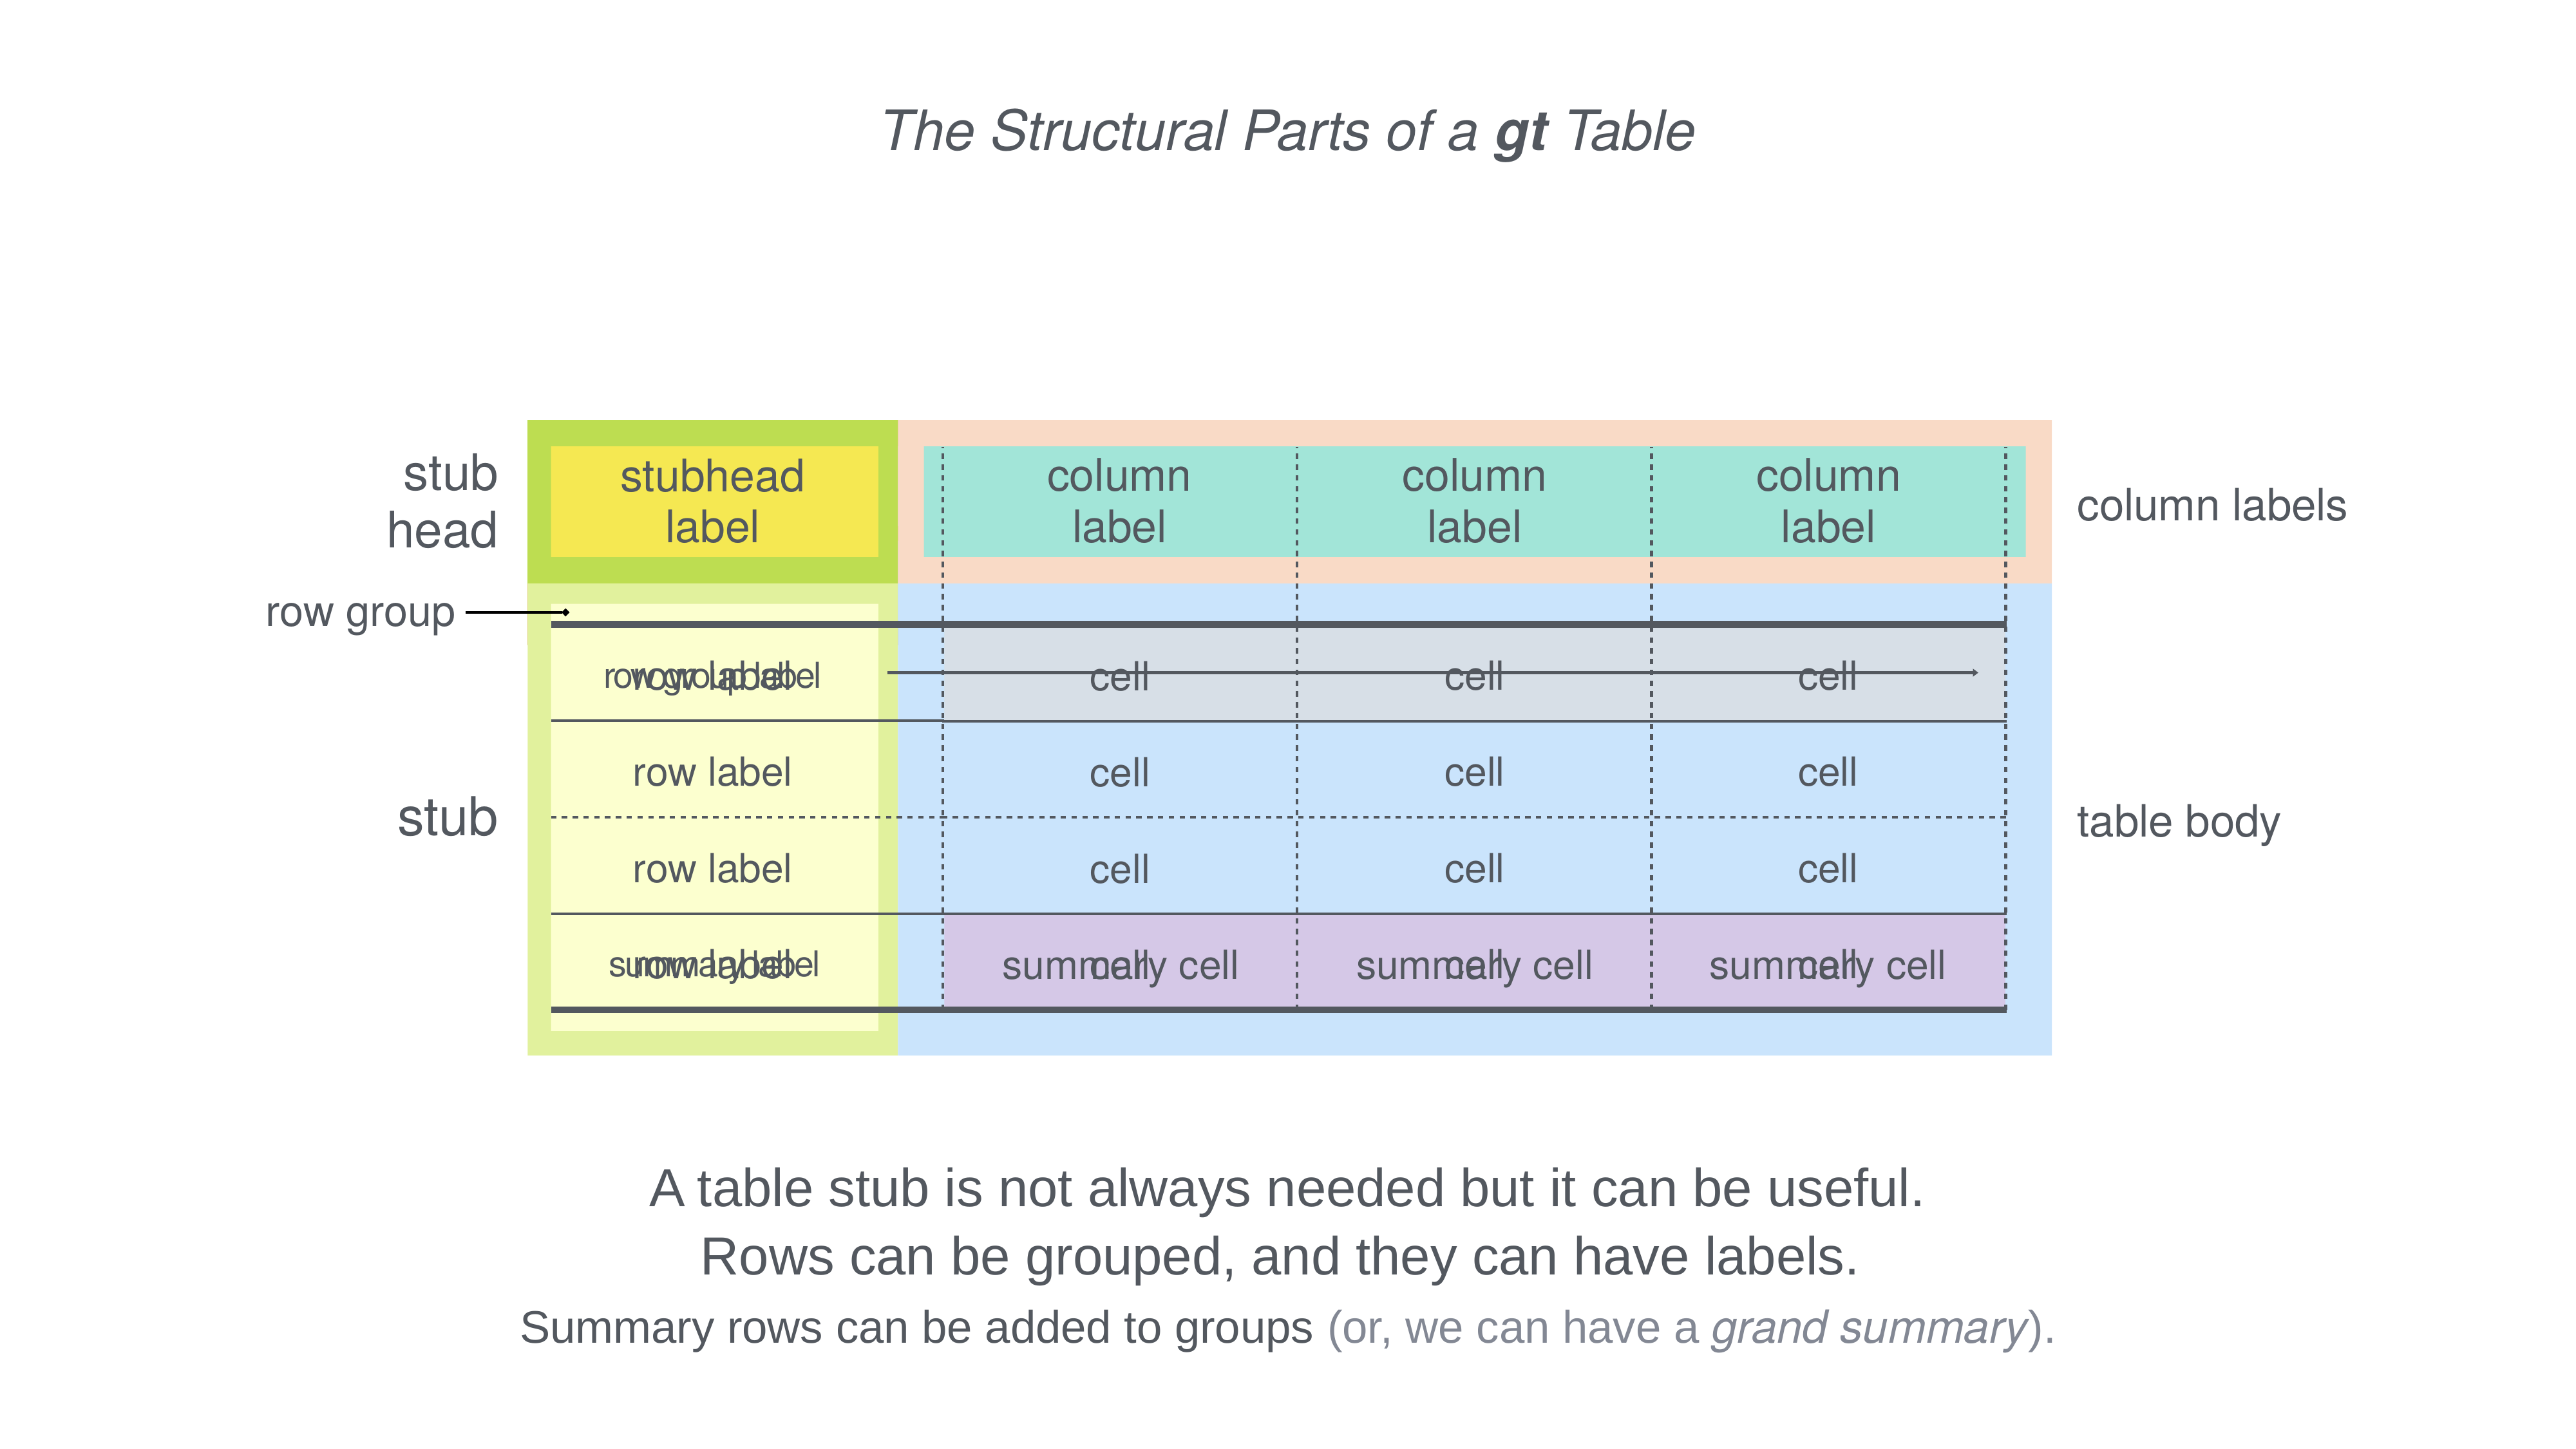

The Structural Parts of a gt Table

title

subtitle
stub
head
column
label
column
label
column
label
stubhead label

column labels
row group

row label
cell
cell
cell
row group label

row label
cell
cell
cell
stub
table body

row label
cell
cell
cell

row label
cell
cell
summary cell
summary cell
summary cell
cell
summary label

A table stub is not always needed but it can be useful.
Rows can be grouped, and they can have labels.
Summary rows can be added to groups (or, we can have a grand summary).